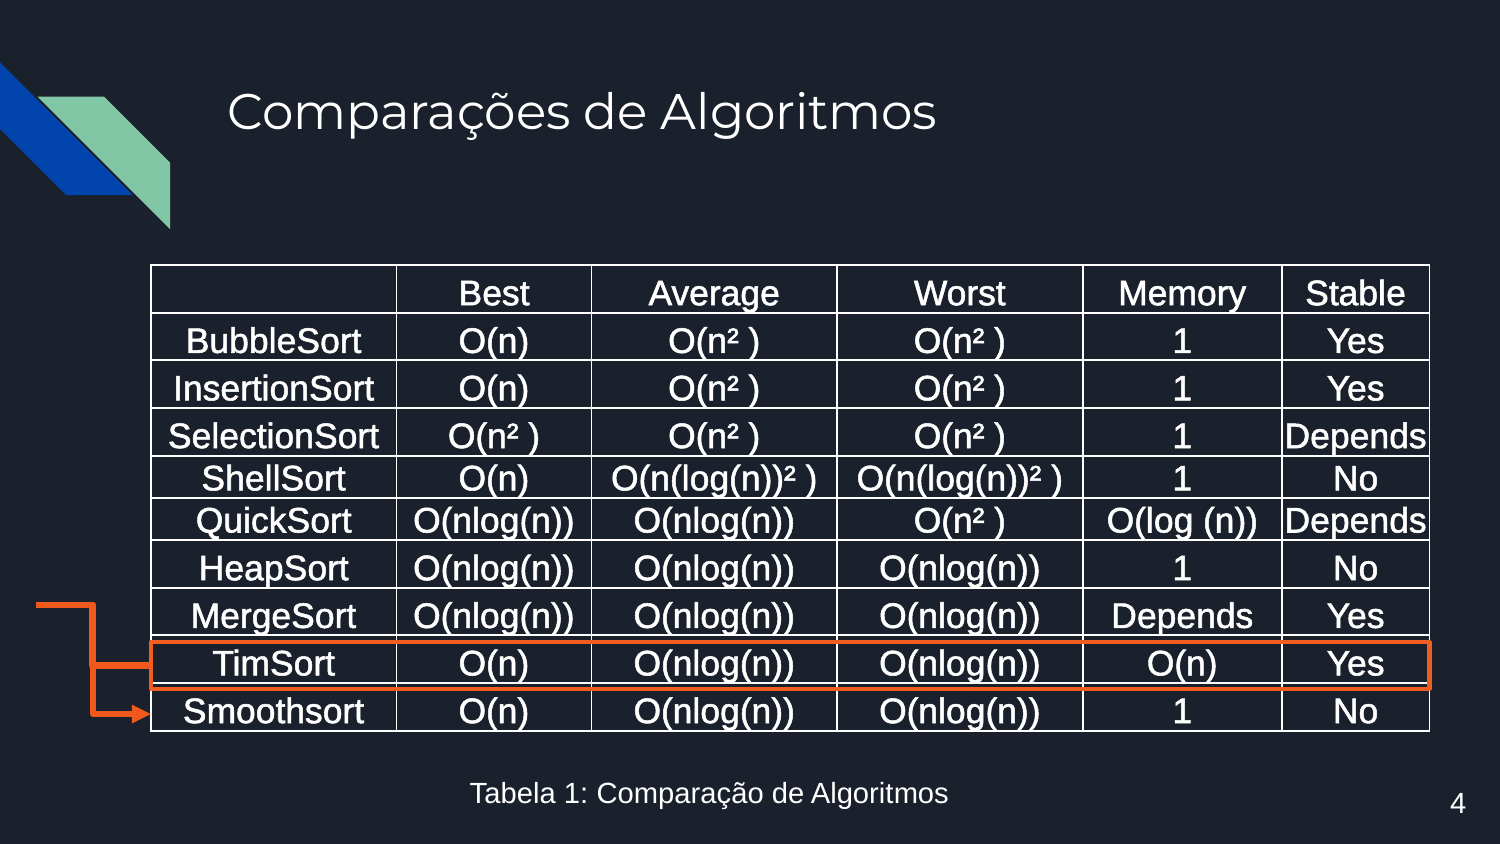

# Comparações de Algoritmos
|  | Best | Average | Worst | Memory | Stable |
| --- | --- | --- | --- | --- | --- |
| BubbleSort | O(n) | O(n² ) | O(n² ) | 1 | Yes |
| InsertionSort | O(n) | O(n² ) | O(n² ) | 1 | Yes |
| SelectionSort | O(n² ) | O(n² ) | O(n² ) | 1 | Depends |
| ShellSort | O(n) | O(n(log(n))² ) | O(n(log(n))² ) | 1 | No |
| QuickSort | O(nlog(n)) | O(nlog(n)) | O(n² ) | O(log (n)) | Depends |
| HeapSort | O(nlog(n)) | O(nlog(n)) | O(nlog(n)) | 1 | No |
| MergeSort | O(nlog(n)) | O(nlog(n)) | O(nlog(n)) | Depends | Yes |
| TimSort | O(n) | O(nlog(n)) | O(nlog(n)) | O(n) | Yes |
| Smoothsort | O(n) | O(nlog(n)) | O(nlog(n)) | 1 | No |

Tabela 1: Comparação de Algoritmos
4